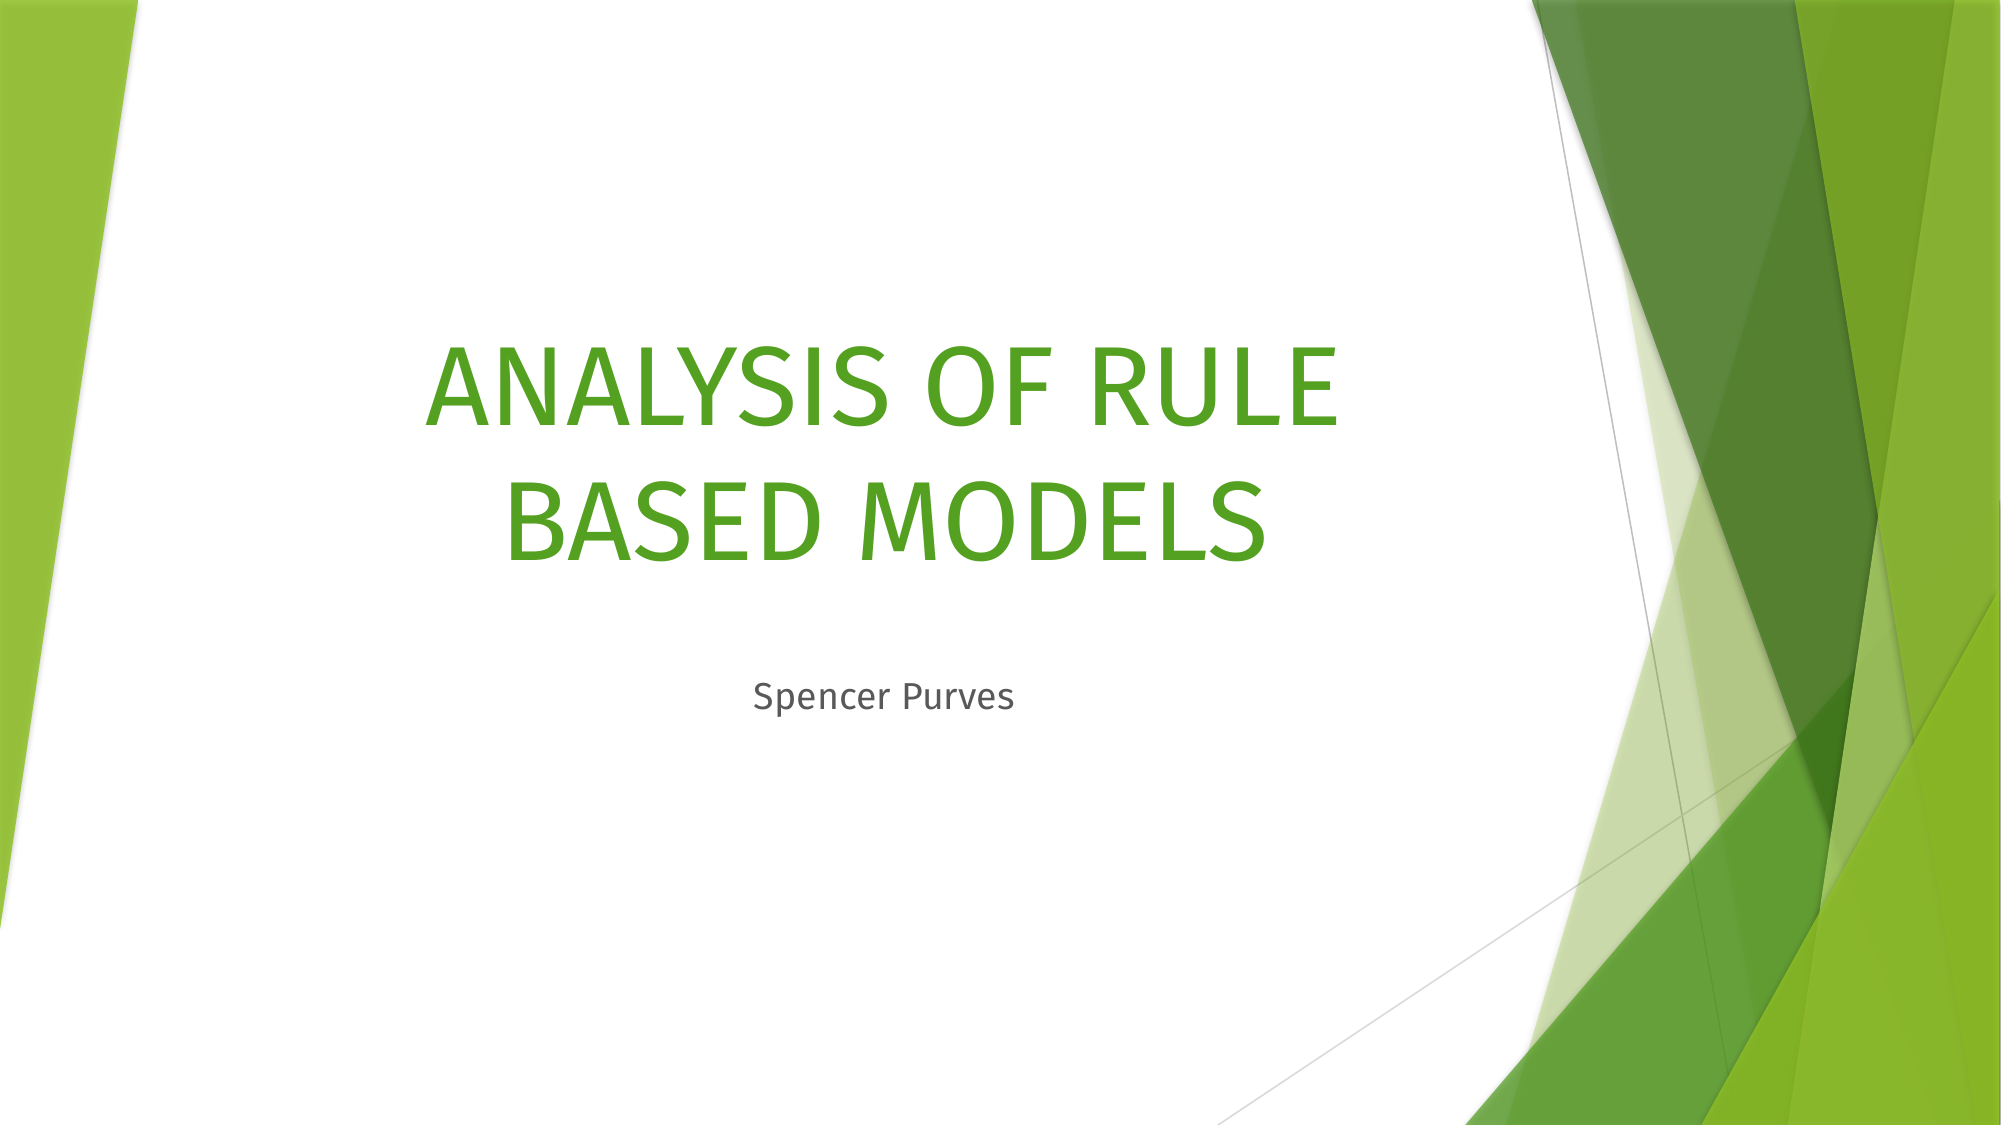

# ANALYSIS OF RULE BASED MODELS
Spencer Purves